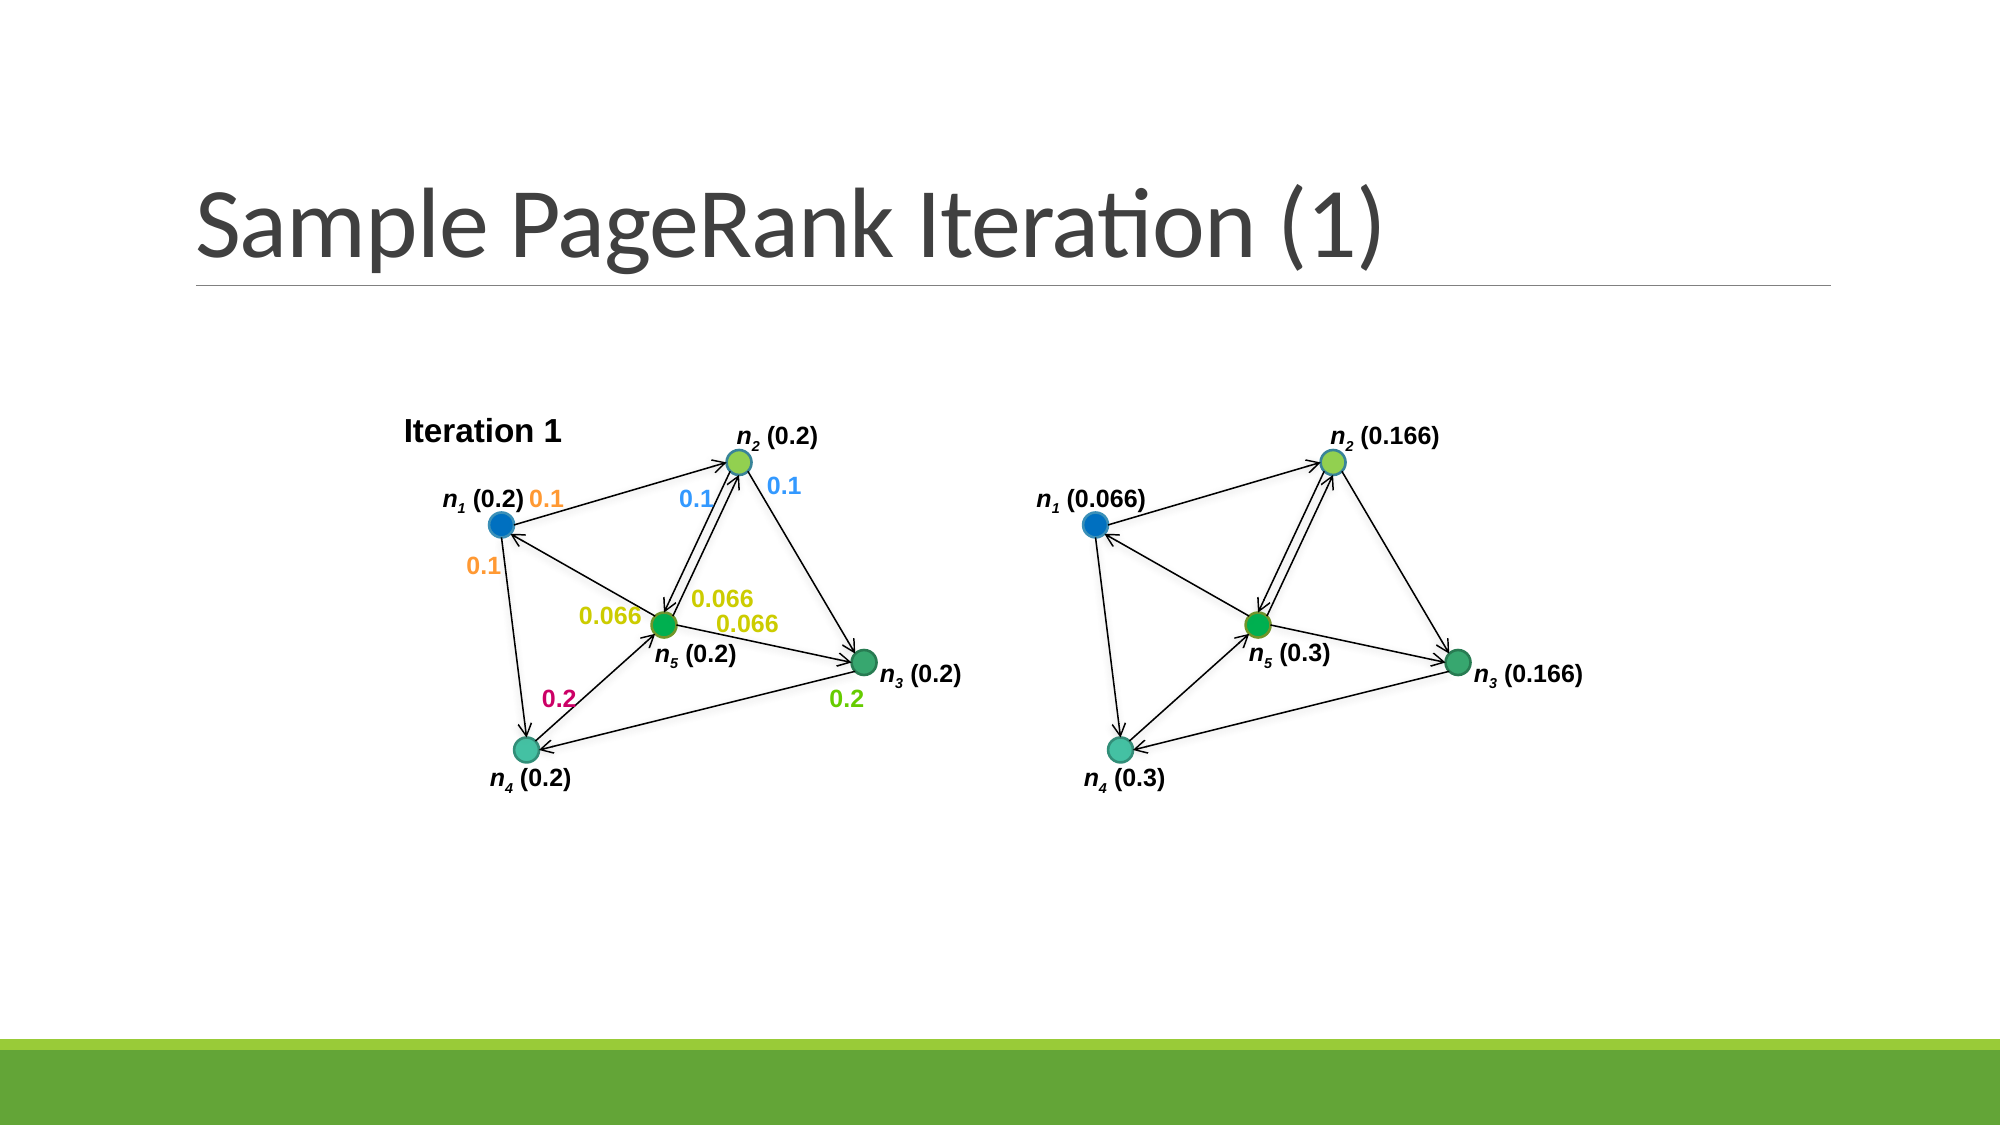

# Sample PageRank Iteration (1)
Iteration 1
n2 (0.166)

n1 (0.066)

n5 (0.3)

n3 (0.166)

n4 (0.3)
n2 (0.2)

0.1
n1 (0.2)
0.1
0.1

0.1
0.066
0.066
0.066

n5 (0.2)

n3 (0.2)
0.2
0.2

n4 (0.2)